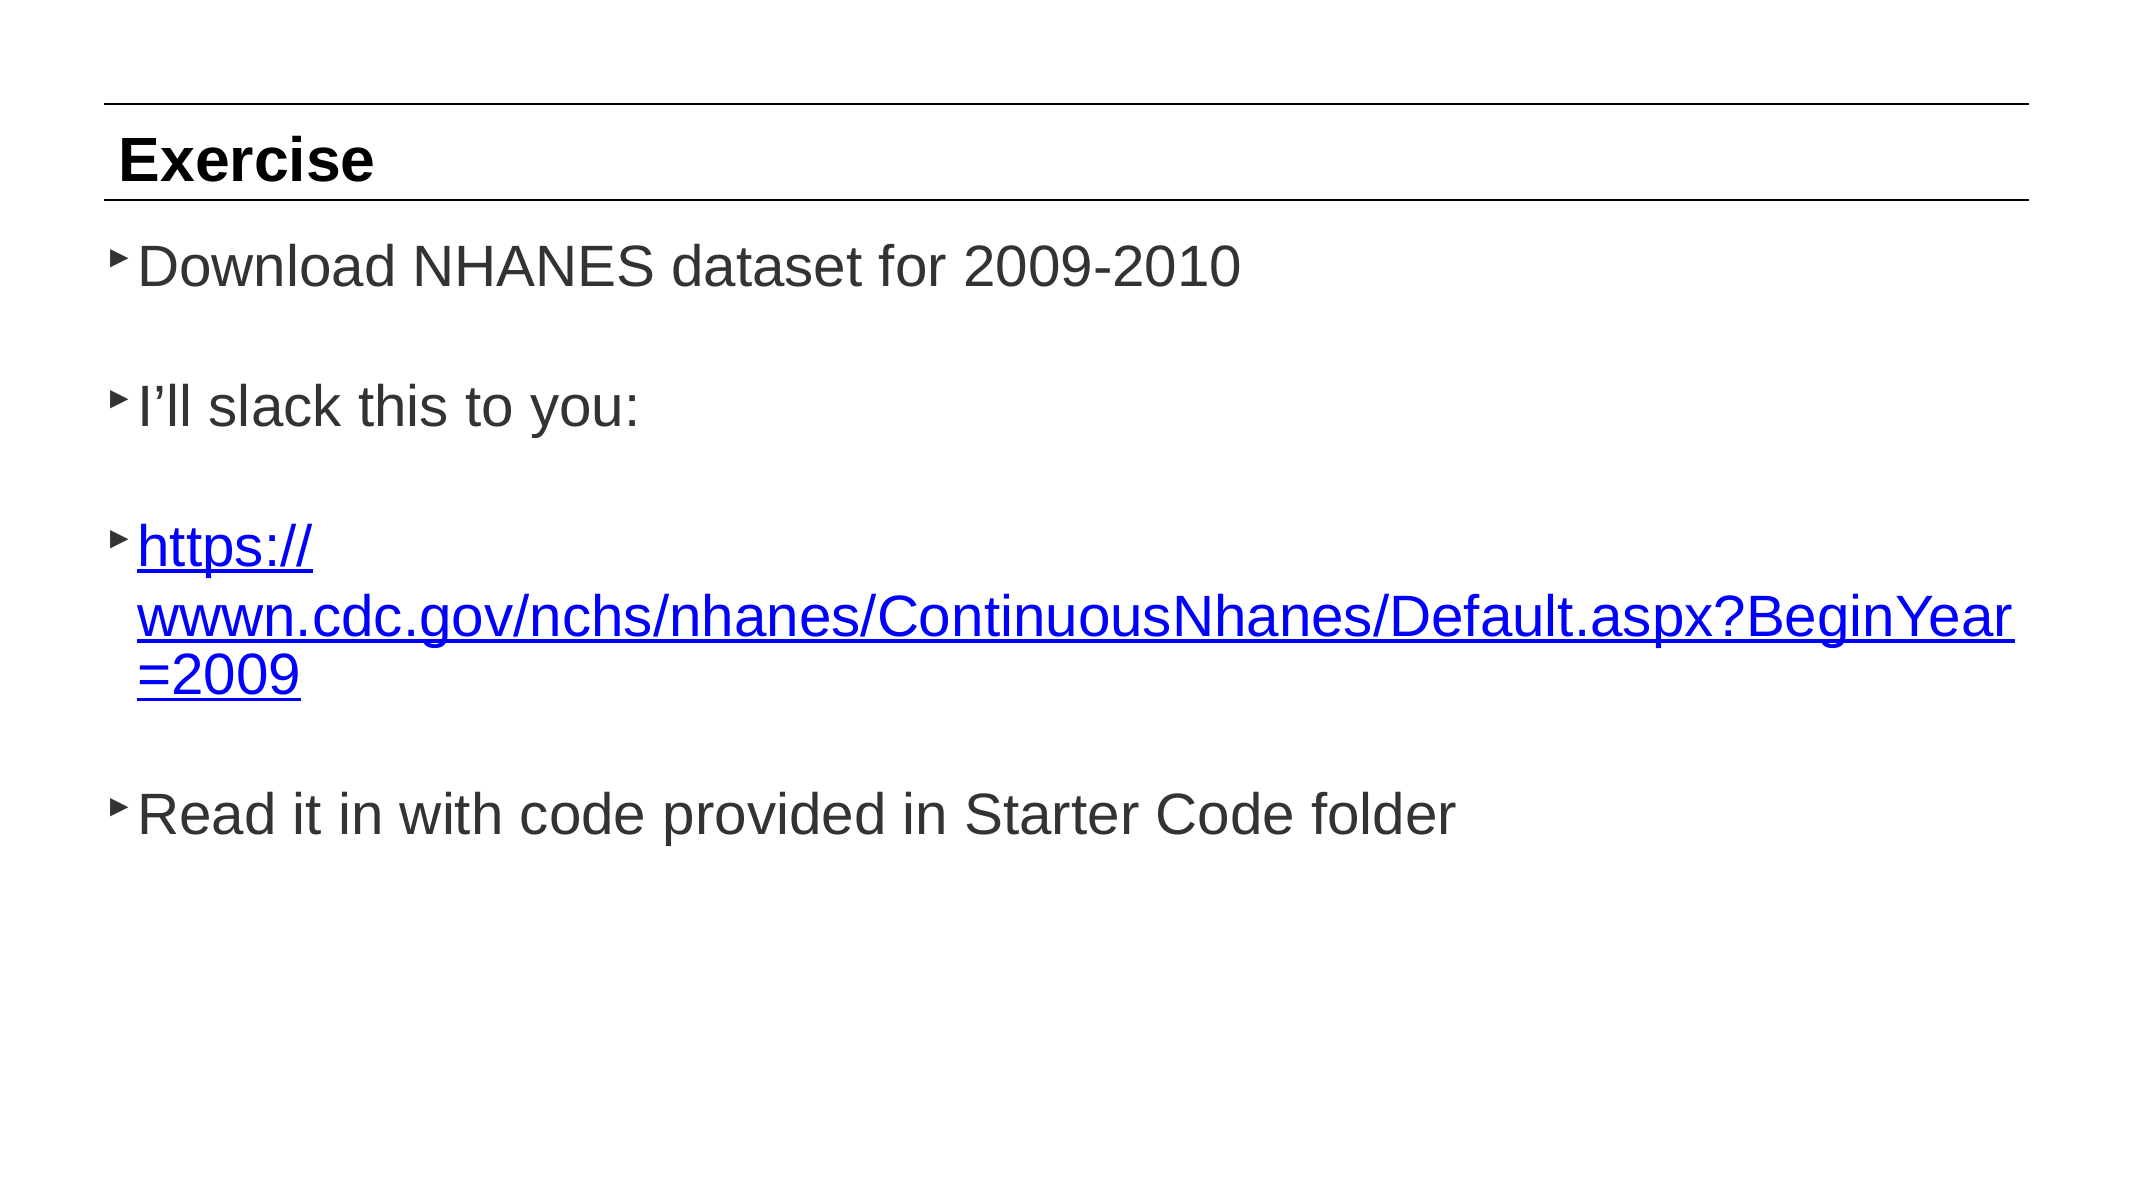

# Exercise
Download NHANES dataset for 2009-2010

I’ll slack this to you:

https://wwwn.cdc.gov/nchs/nhanes/ContinuousNhanes/Default.aspx?BeginYear=2009

Read it in with code provided in Starter Code folder